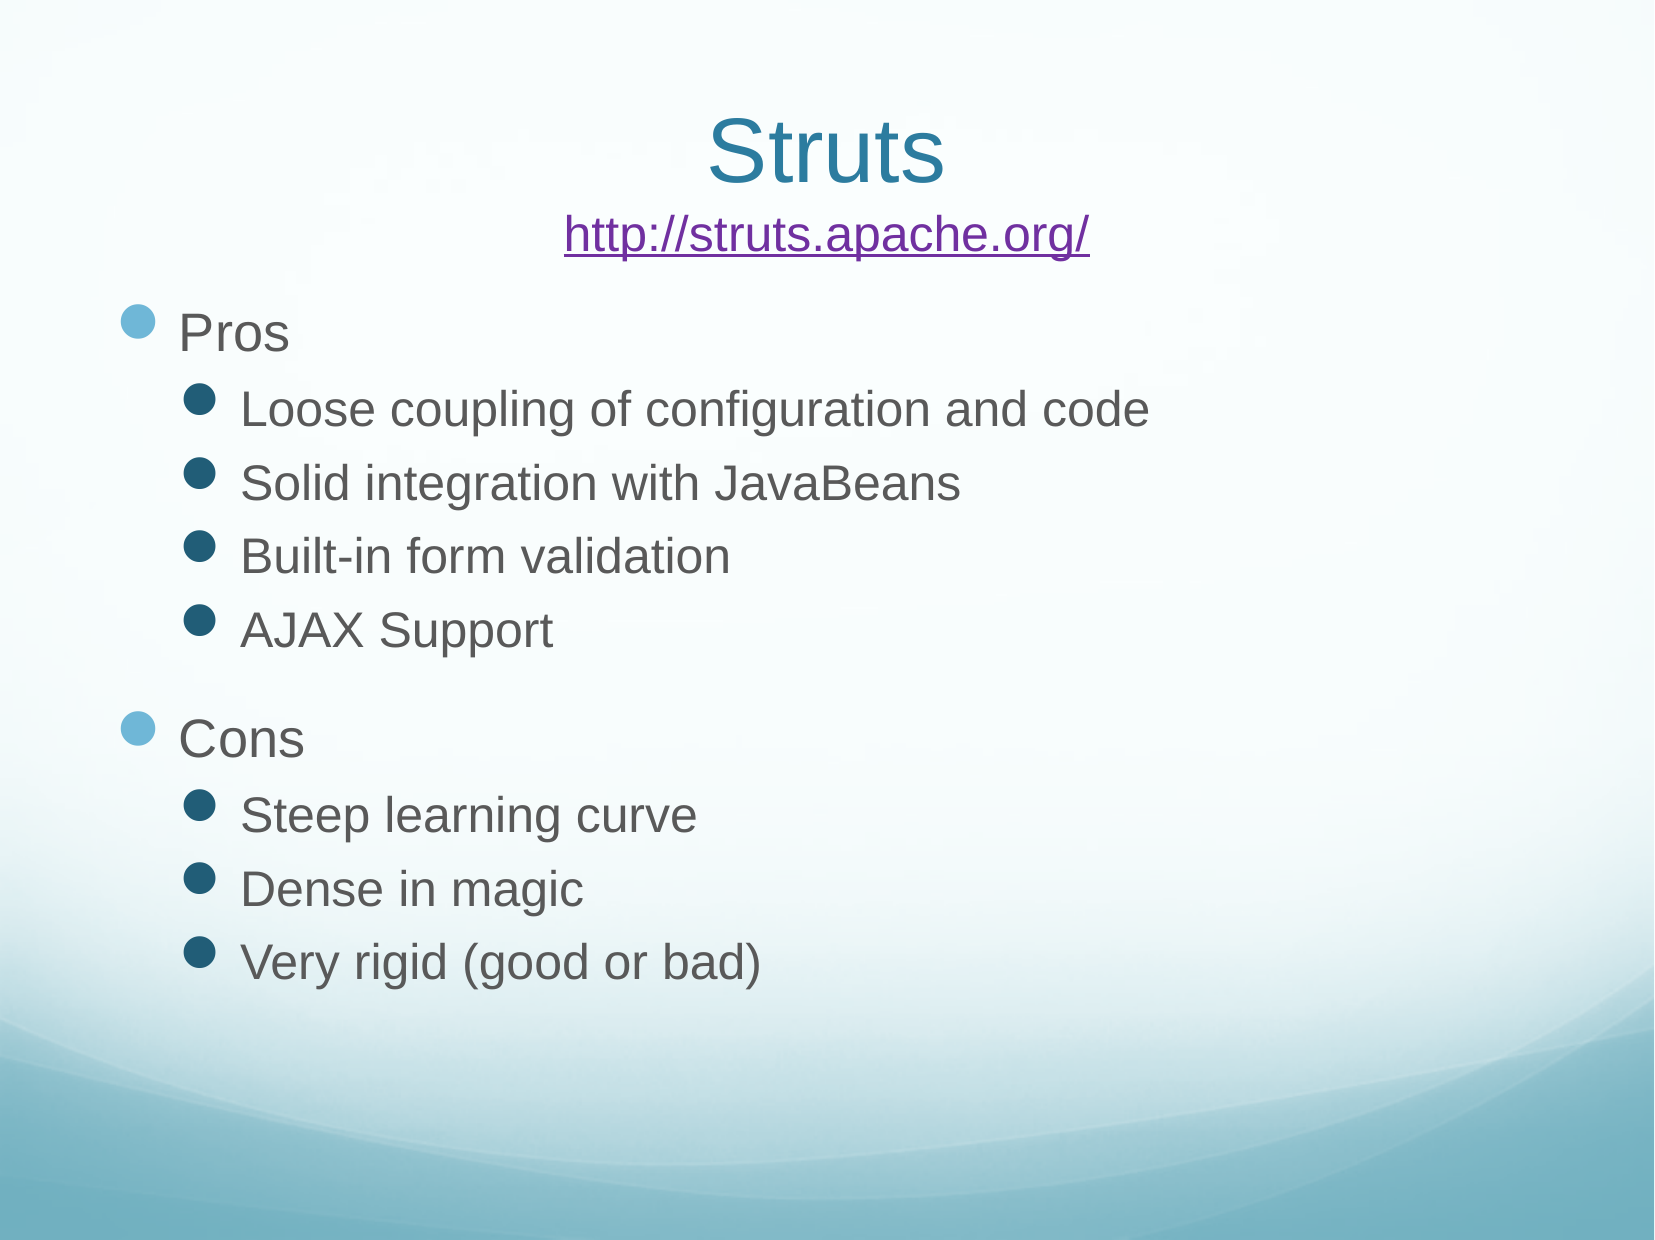

# Struts http://struts.apache.org/
Pros
Loose coupling of configuration and code
Solid integration with JavaBeans
Built-in form validation
AJAX Support
Cons
Steep learning curve
Dense in magic
Very rigid (good or bad)